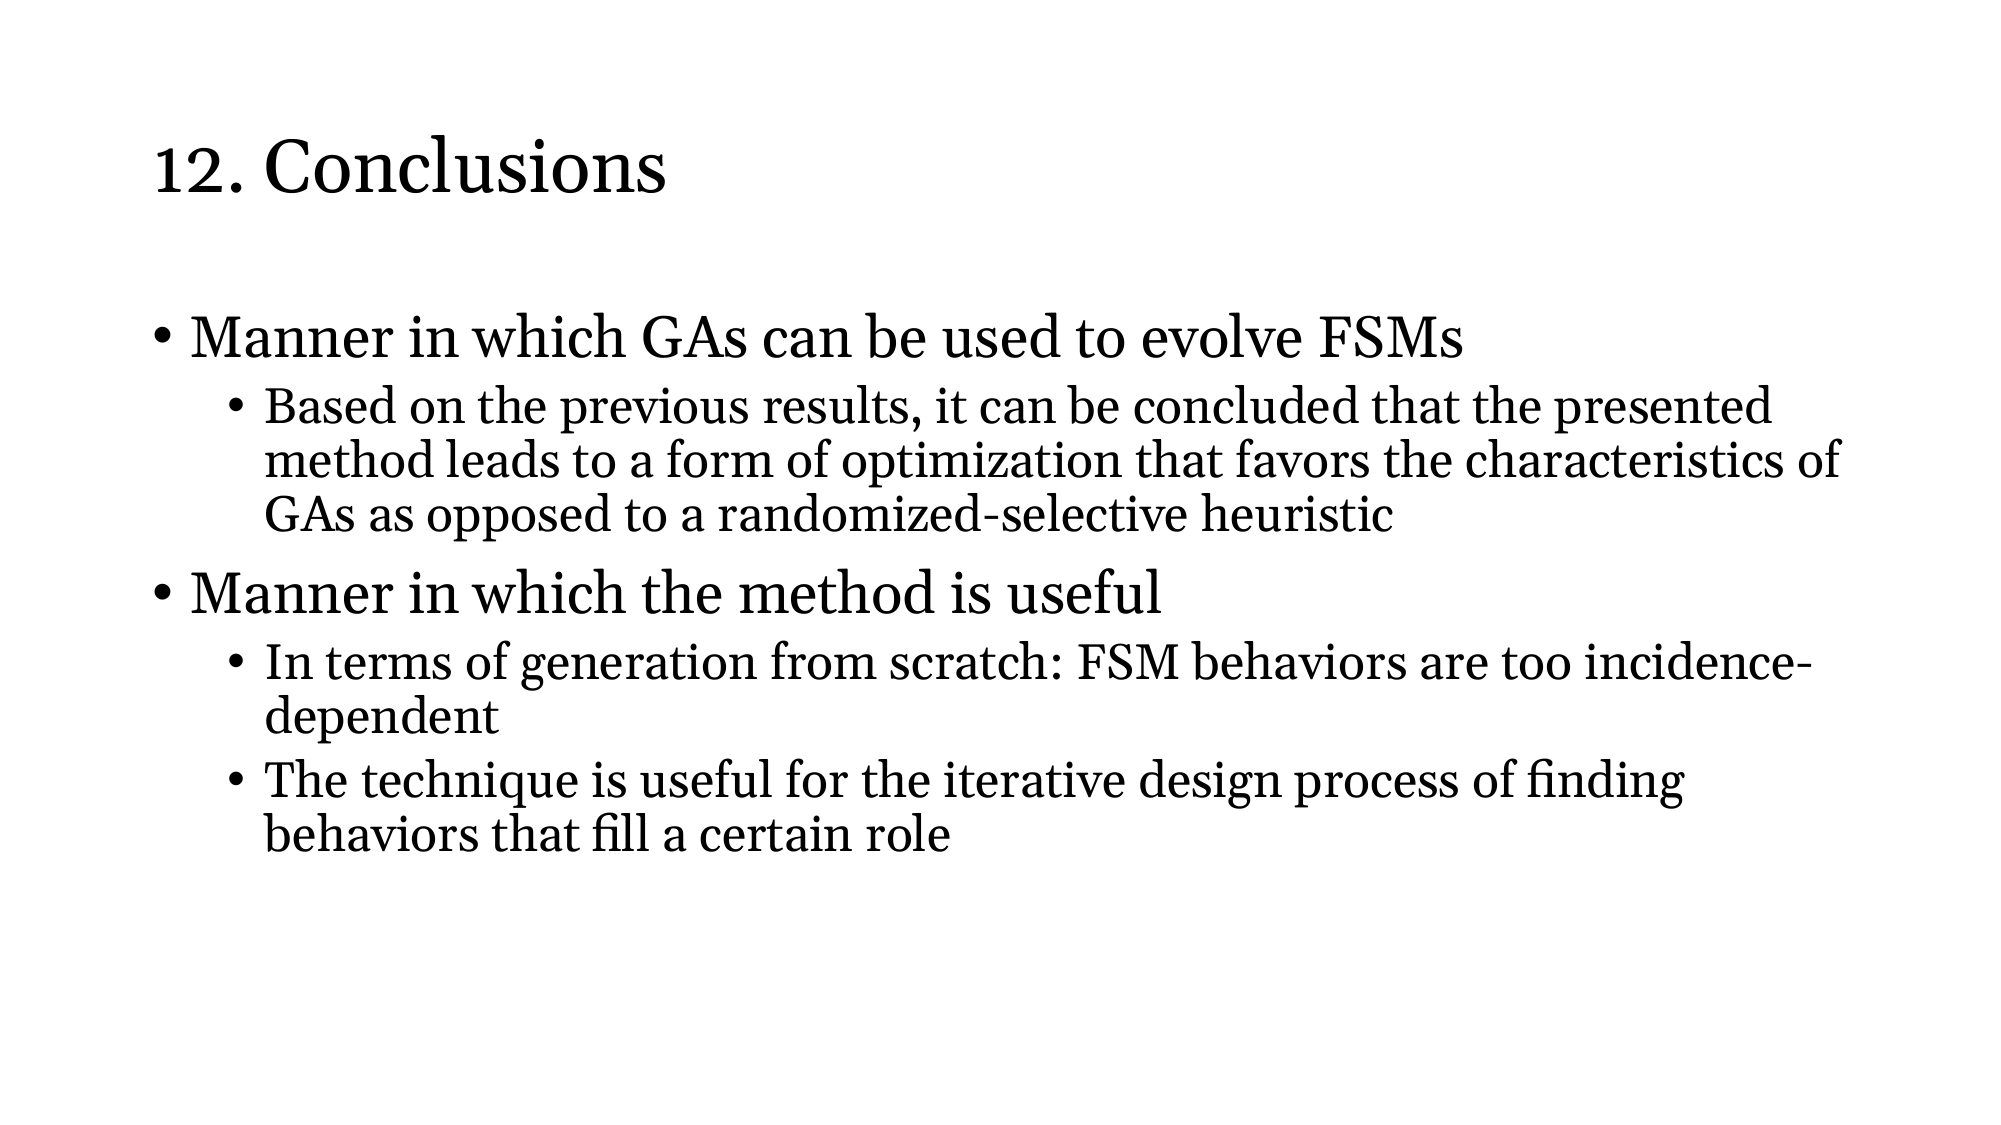

# 12. Conclusions
Manner in which GAs can be used to evolve FSMs
Based on the previous results, it can be concluded that the presented method leads to a form of optimization that favors the characteristics of GAs as opposed to a randomized-selective heuristic
Manner in which the method is useful
In terms of generation from scratch: FSM behaviors are too incidence-dependent
The technique is useful for the iterative design process of finding behaviors that fill a certain role